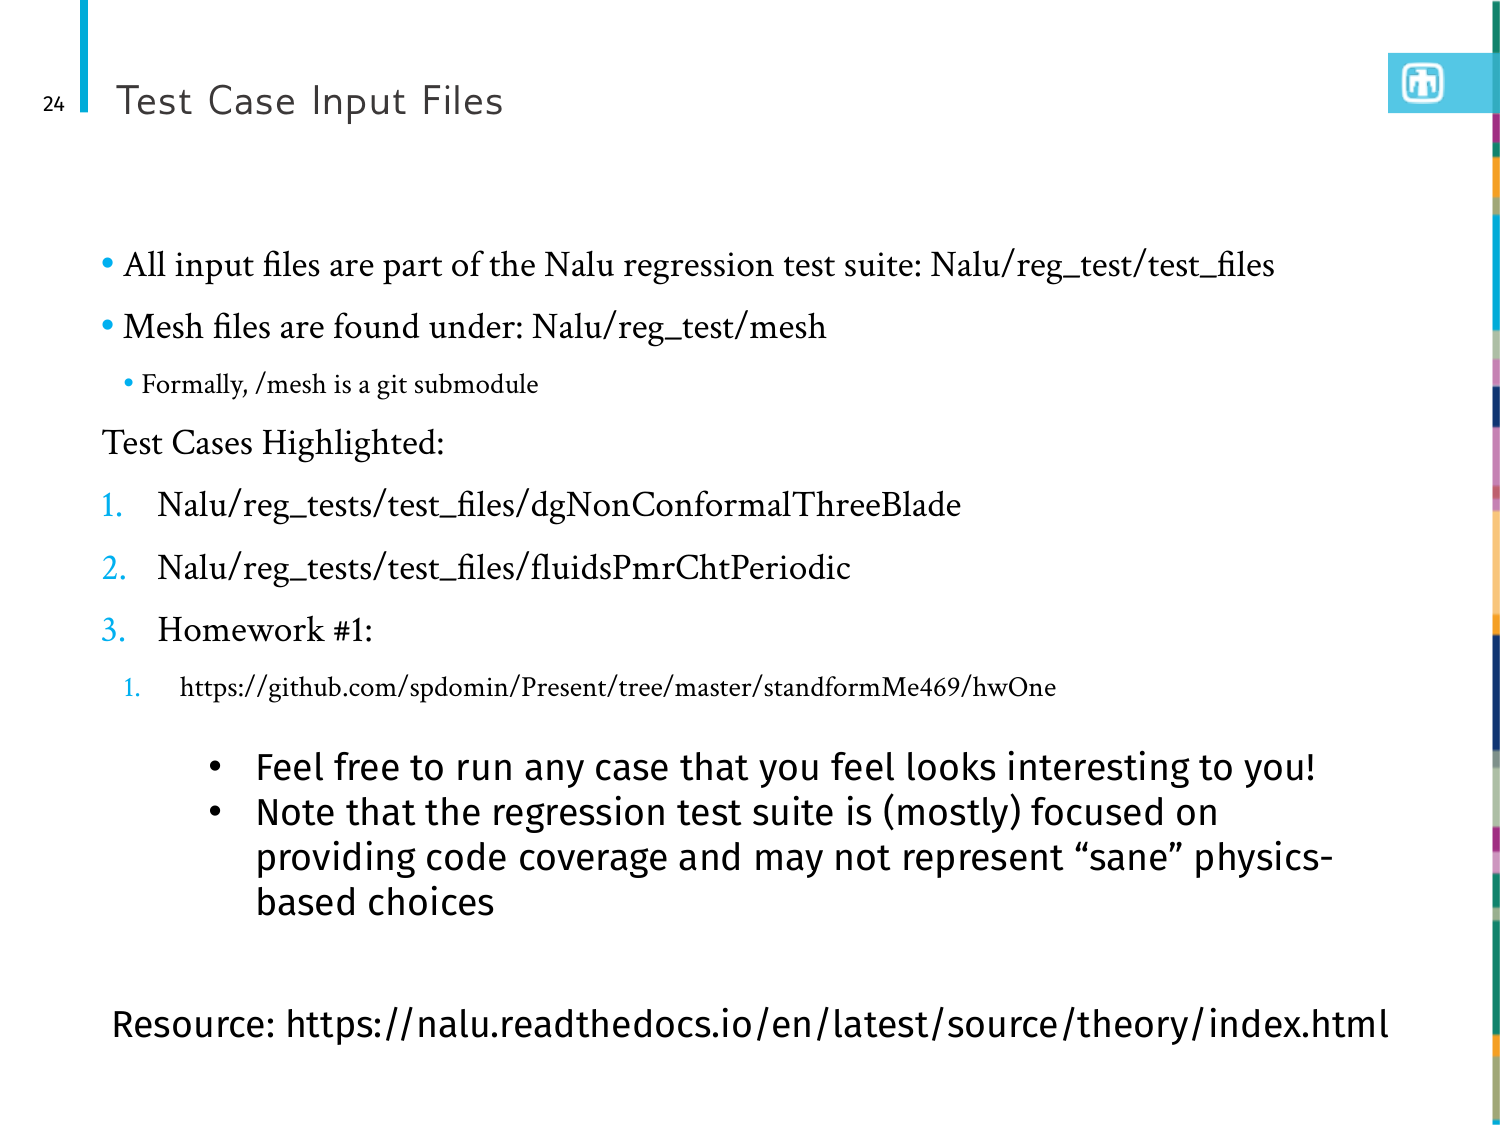

# Test Case Input Files
24
 All input files are part of the Nalu regression test suite: Nalu/reg_test/test_files
 Mesh files are found under: Nalu/reg_test/mesh
 Formally, /mesh is a git submodule
Test Cases Highlighted:
Nalu/reg_tests/test_files/dgNonConformalThreeBlade
Nalu/reg_tests/test_files/fluidsPmrChtPeriodic
Homework #1:
https://github.com/spdomin/Present/tree/master/standformMe469/hwOne
Feel free to run any case that you feel looks interesting to you!
Note that the regression test suite is (mostly) focused on providing code coverage and may not represent “sane” physics-based choices
Resource: https://nalu.readthedocs.io/en/latest/source/theory/index.html